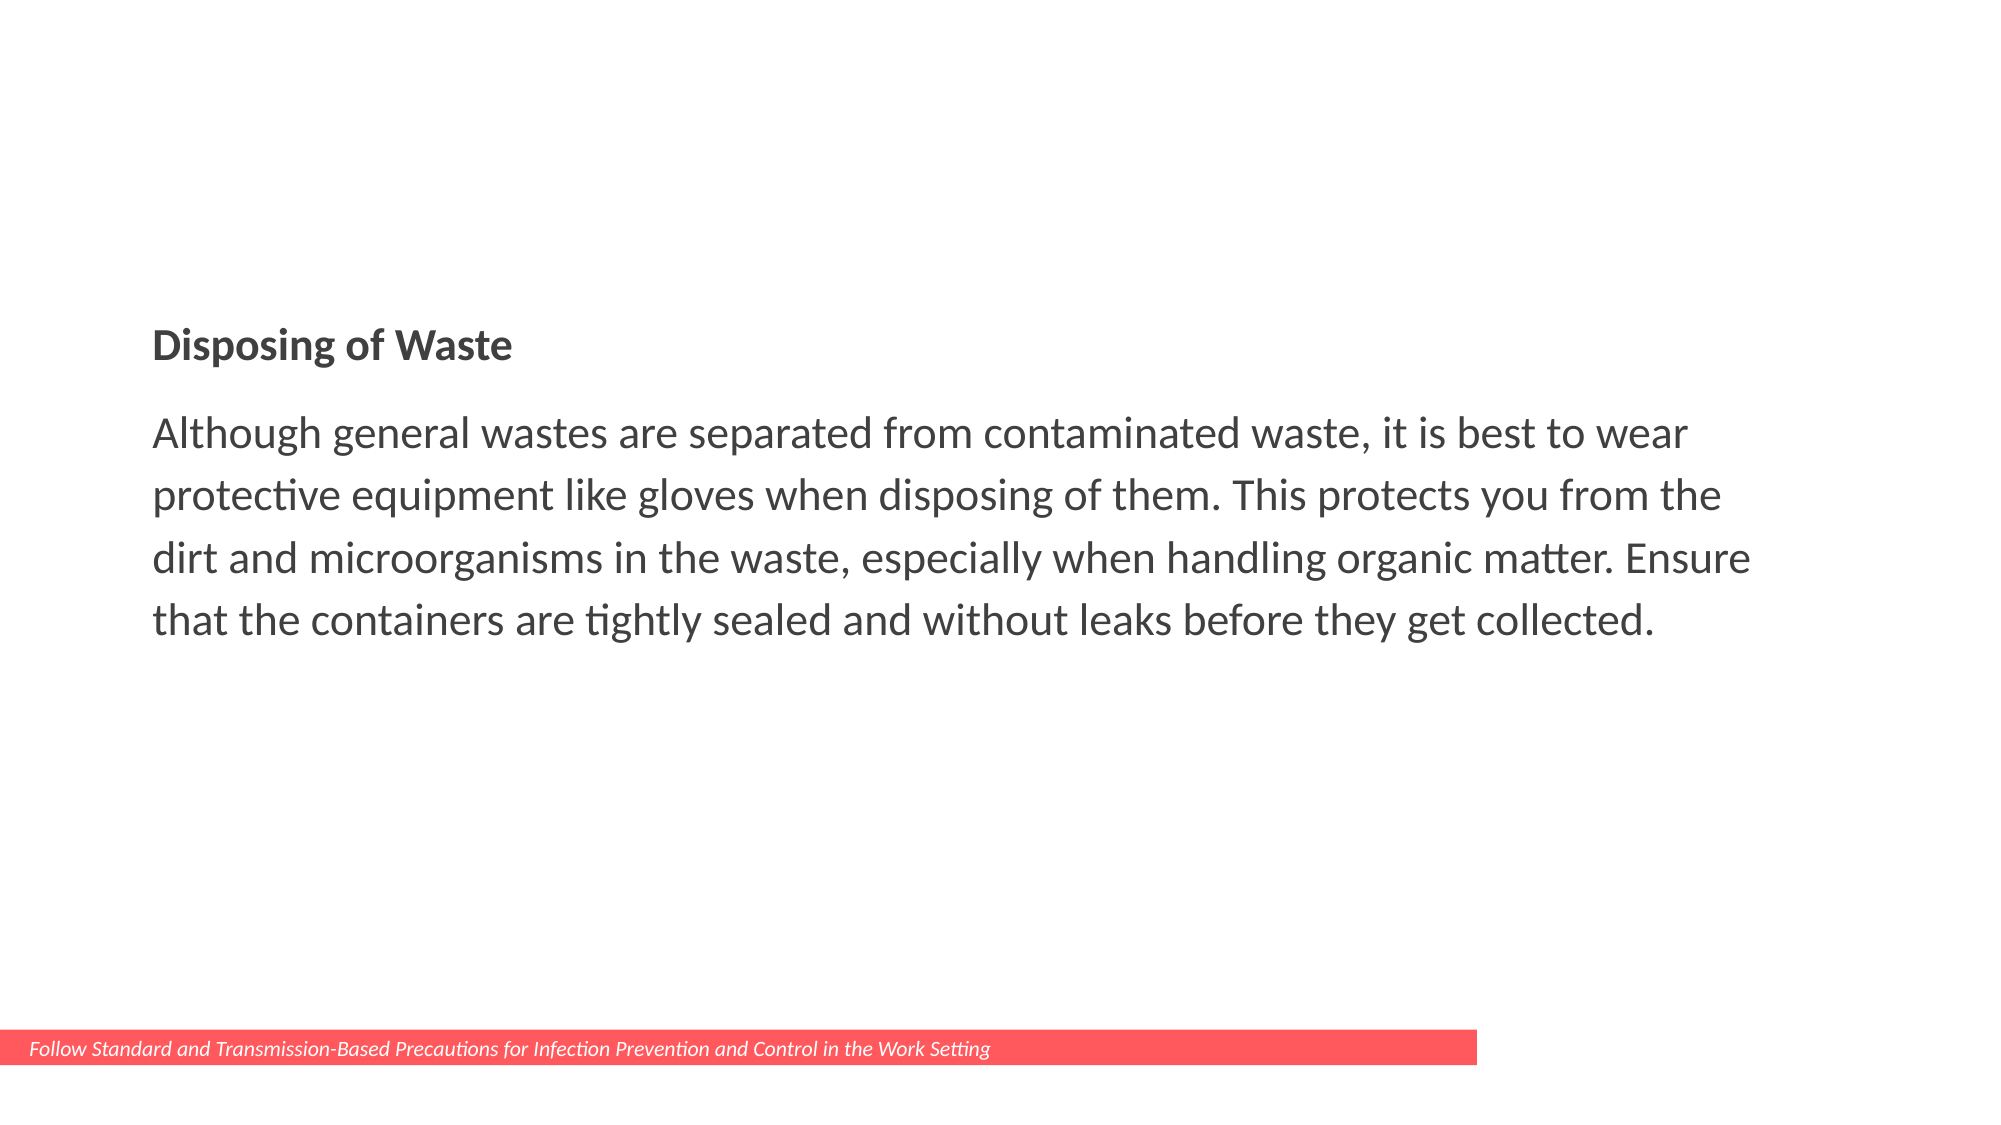

Disposing of Waste
Although general wastes are separated from contaminated waste, it is best to wear protective equipment like gloves when disposing of them. This protects you from the dirt and microorganisms in the waste, especially when handling organic matter. Ensure that the containers are tightly sealed and without leaks before they get collected.
Follow Standard and Transmission-Based Precautions for Infection Prevention and Control in the Work Setting